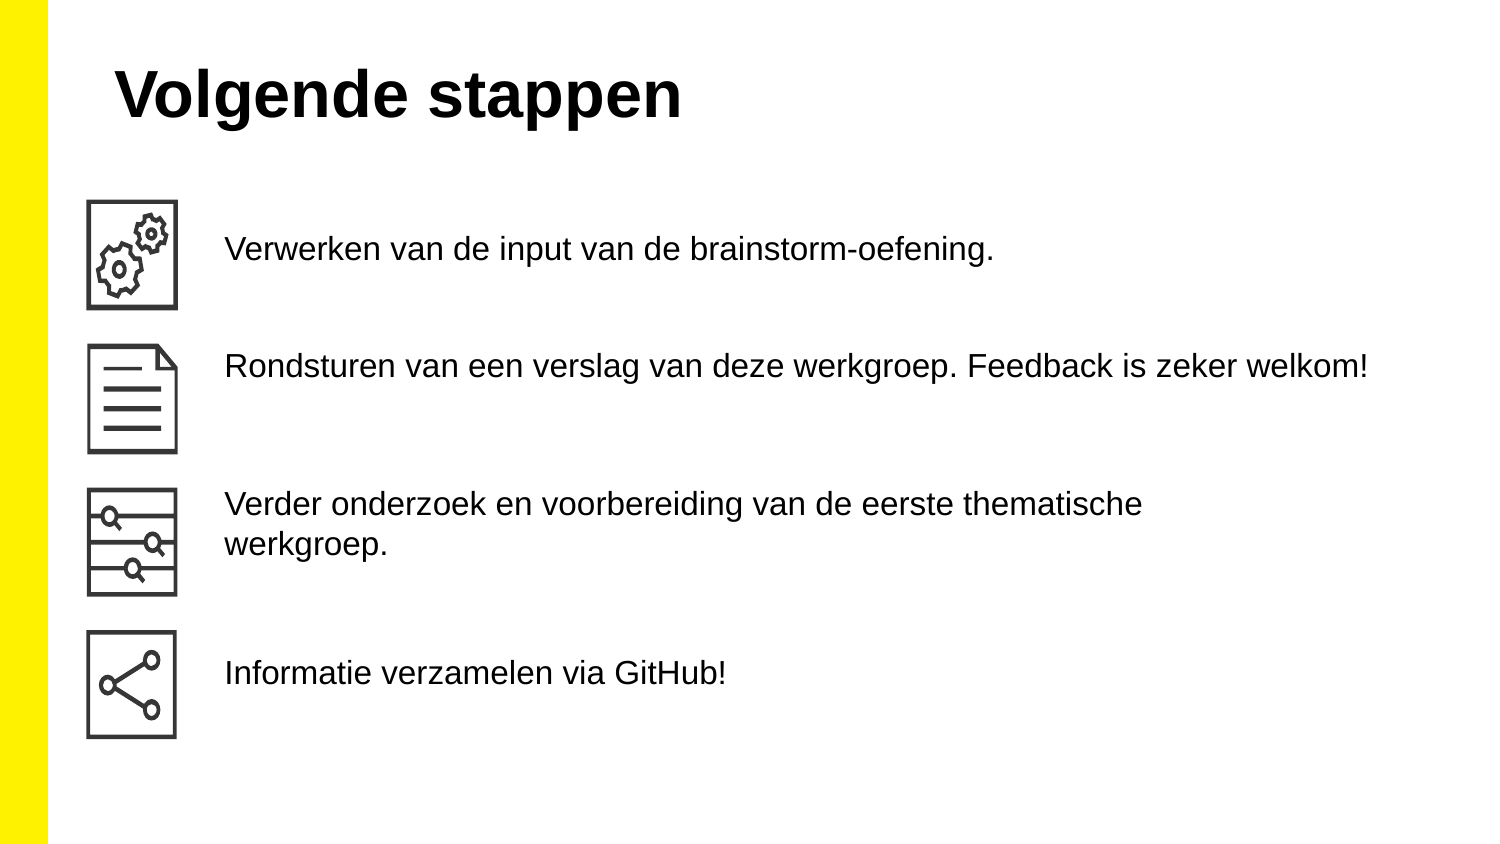

Volgende stappen

Verwerken van de input van de brainstorm-oefening.
Rondsturen van een verslag van deze werkgroep. Feedback is zeker welkom!

Verder onderzoek en voorbereiding van de eerste thematische werkgroep.

Informatie verzamelen via GitHub!